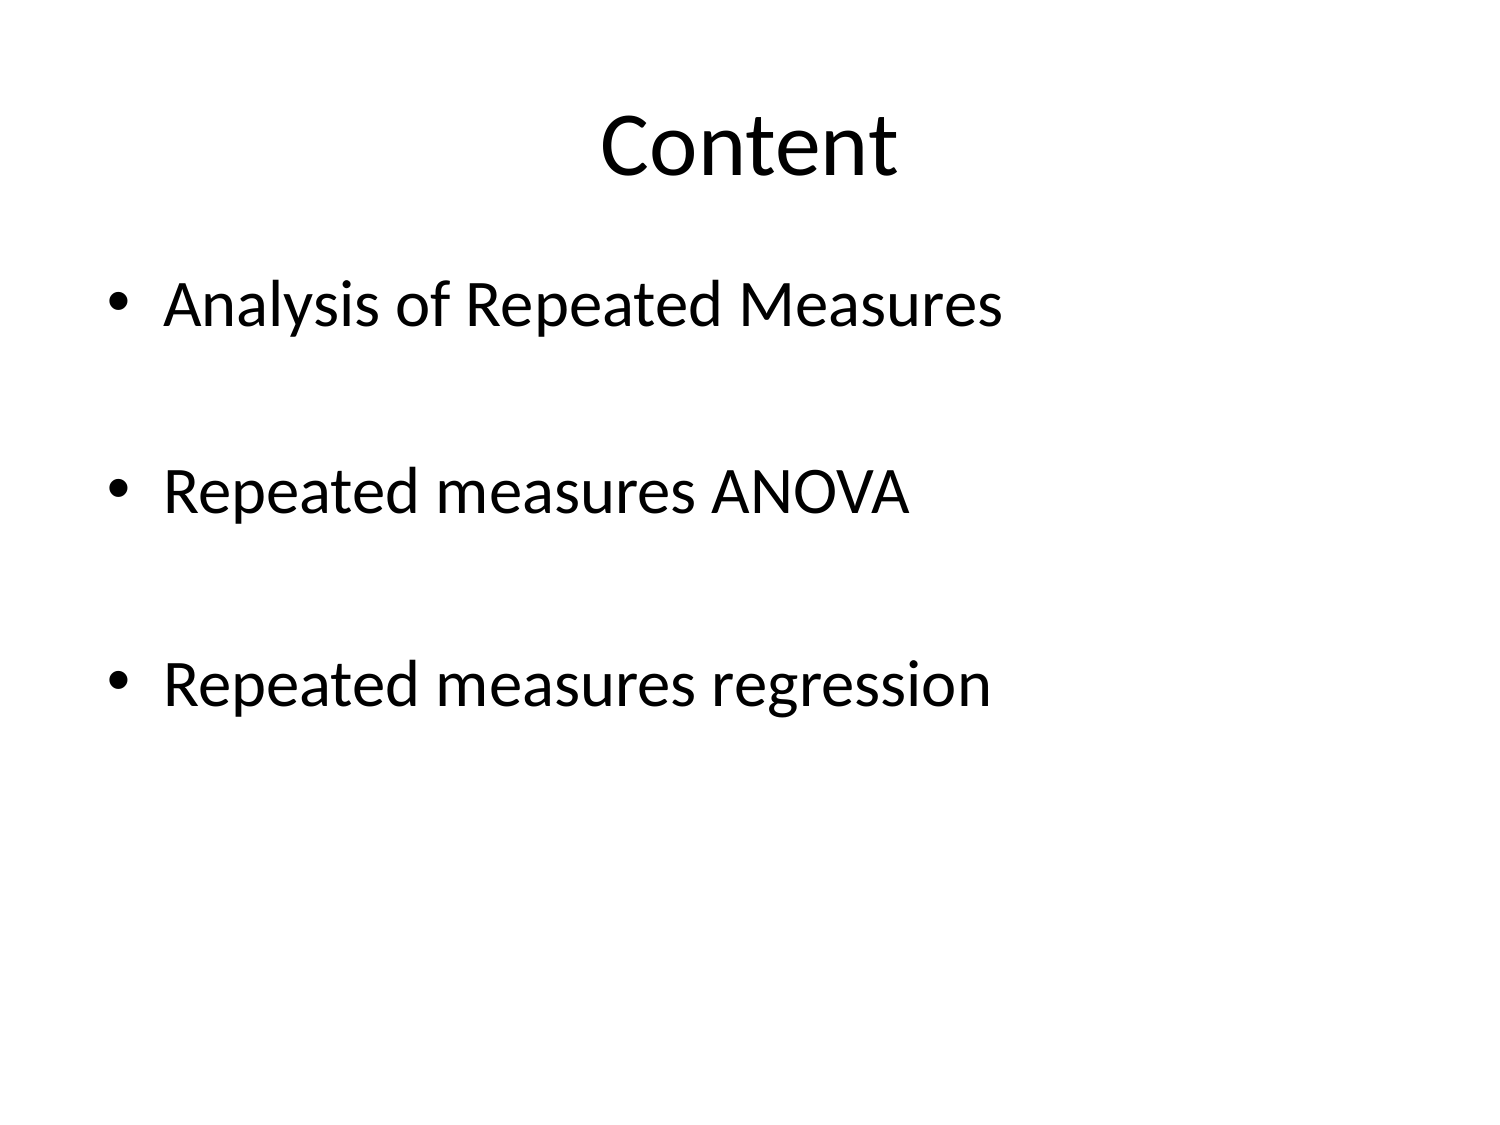

# Content
Analysis of Repeated Measures

Repeated measures ANOVA

Repeated measures regression